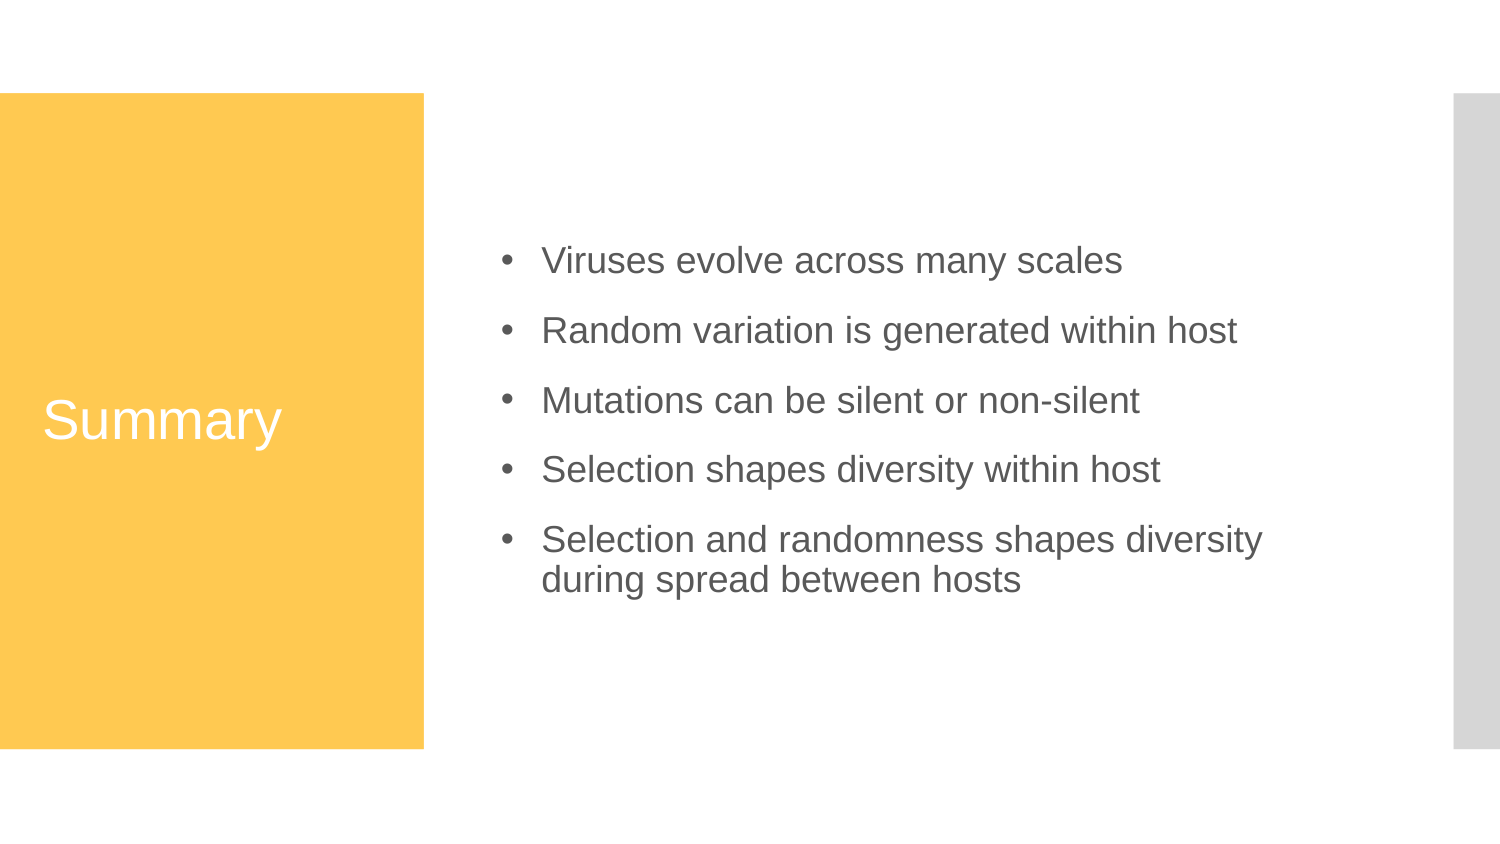

Viruses evolve across many scales
Random variation is generated within host
Mutations can be silent or non-silent
Selection shapes diversity within host
Selection and randomness shapes diversity during spread between hosts
# Summary